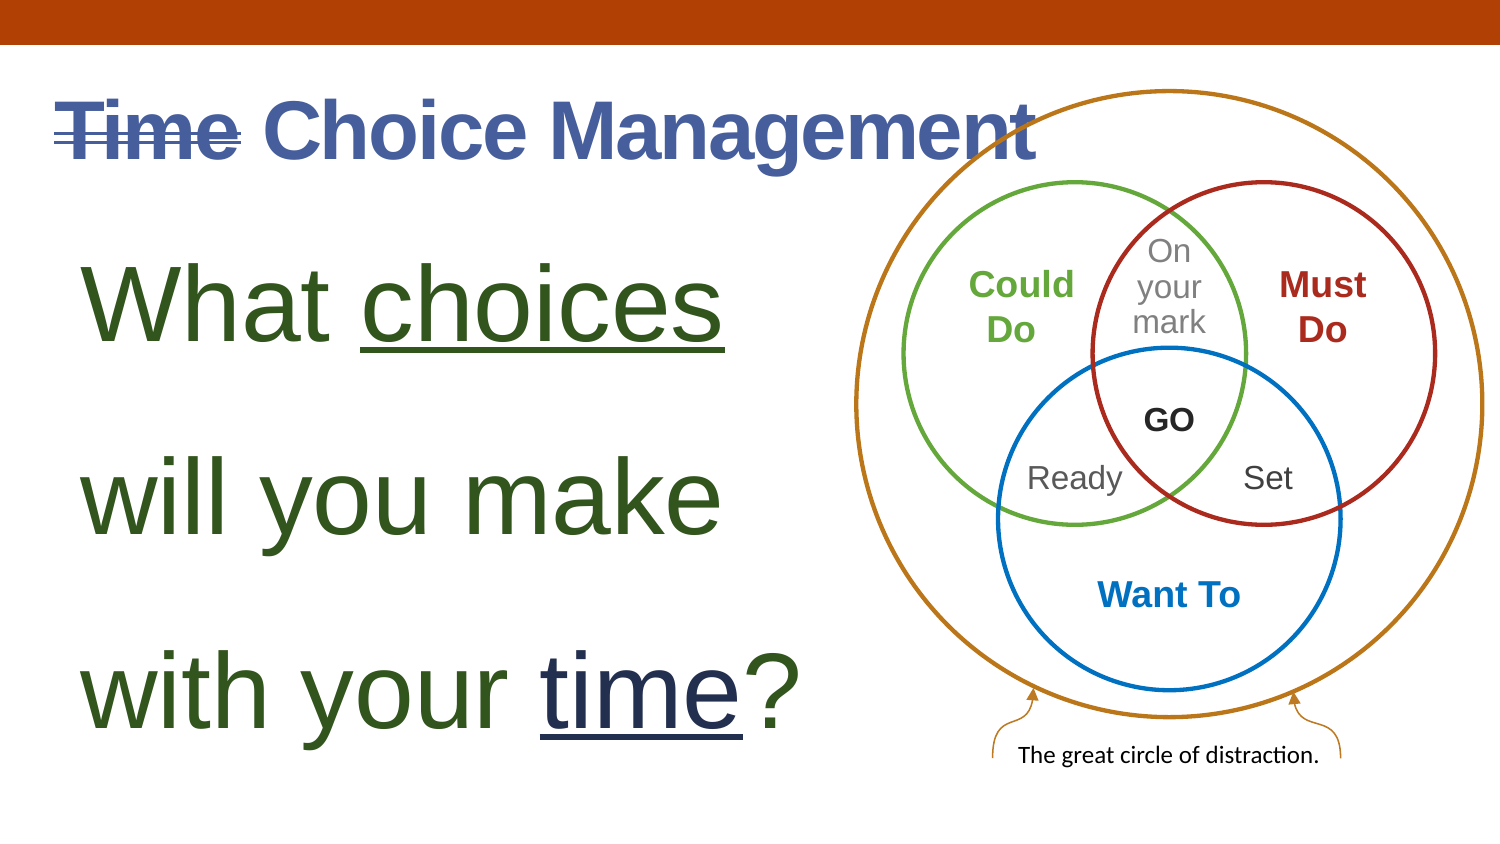

Could Do

Must
Do

Want To
On
your
mark

GO
Ready             Set
# Time Choice Management

Could Do

Must
Do

Want To
On
your
mark

GO
Ready             Set
What choices
will you make
with your time?
The great circle of distraction.